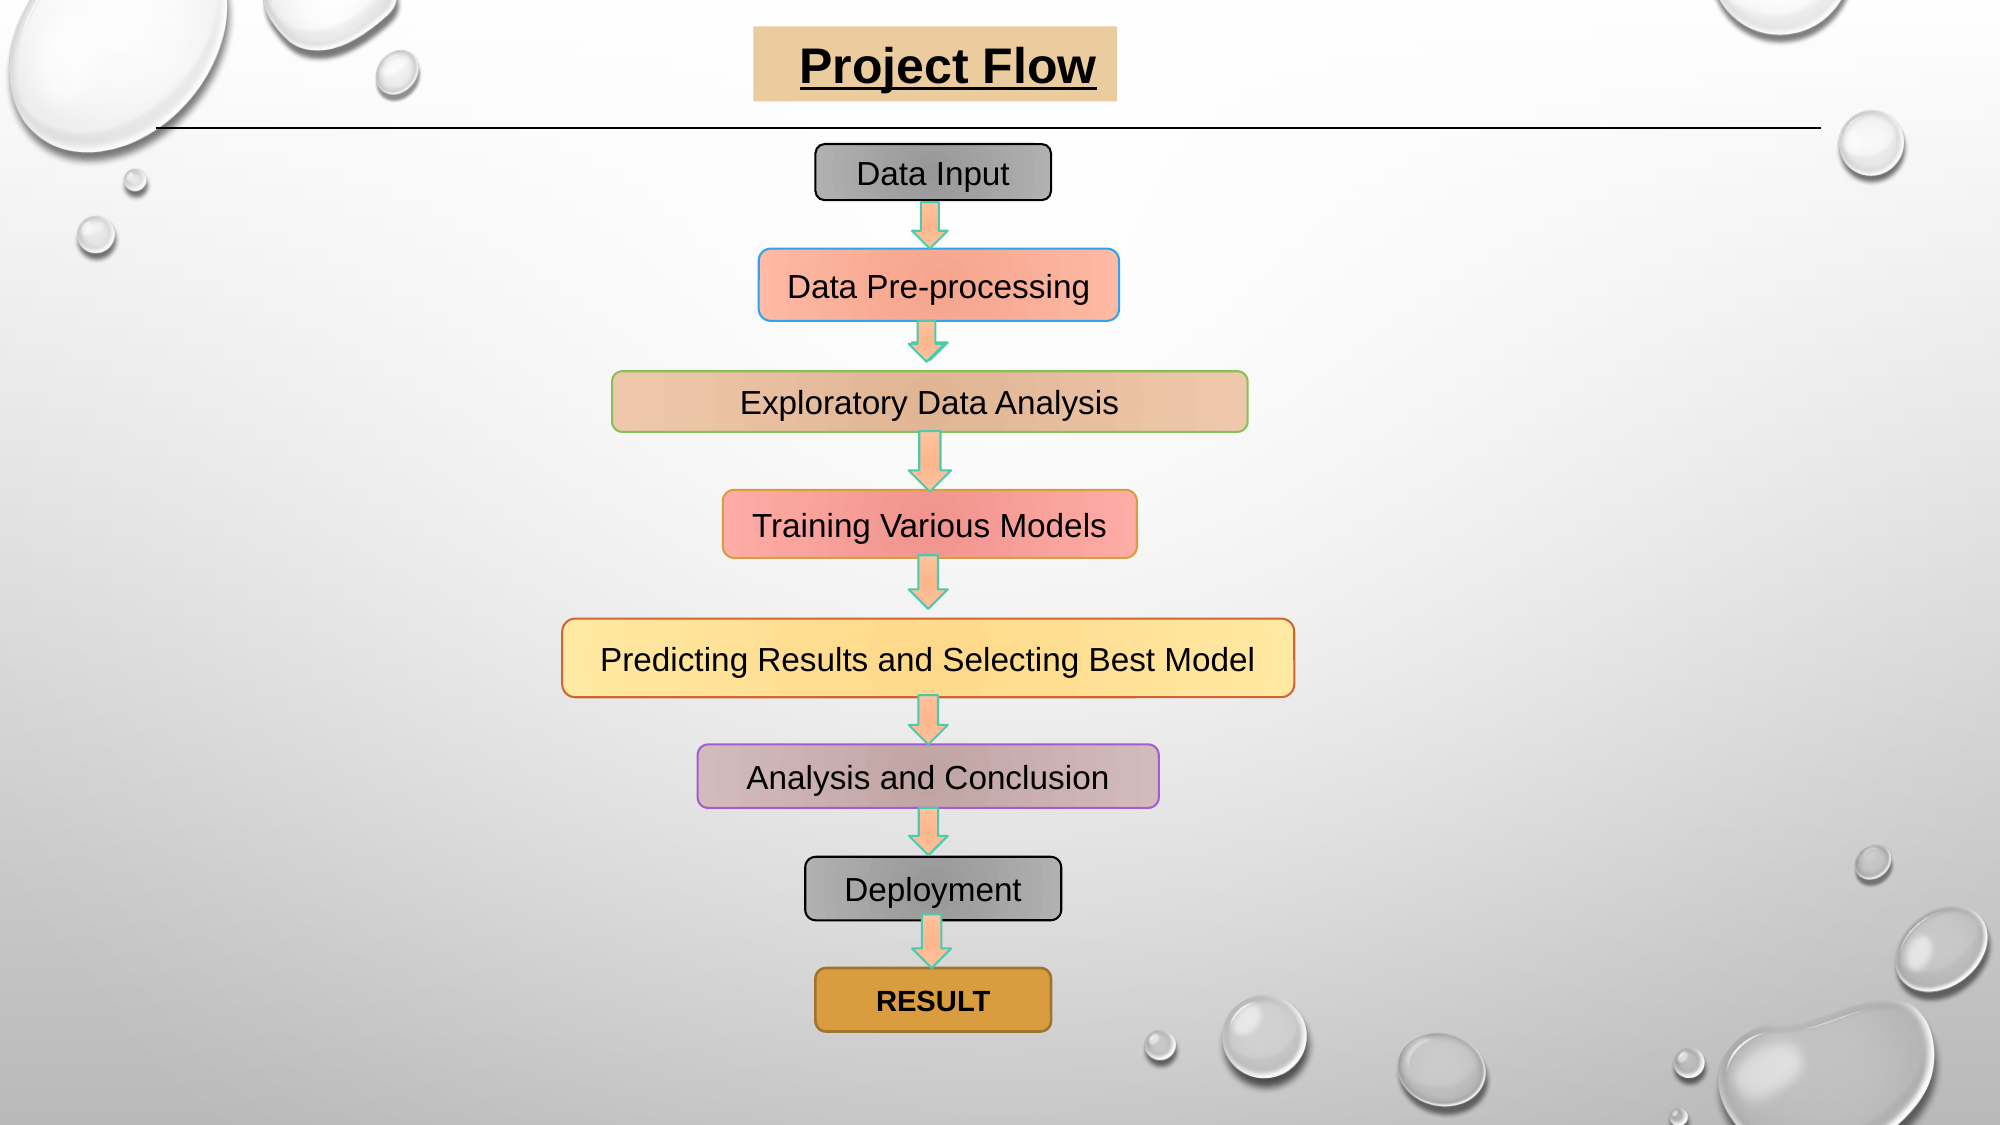

Project Flow
Data Input

Data Pre-processing

Exploratory Data Analysis

Training Various Models

Predicting Results and Selecting Best Model

Analysis and Conclusion

Deployment

RESULT